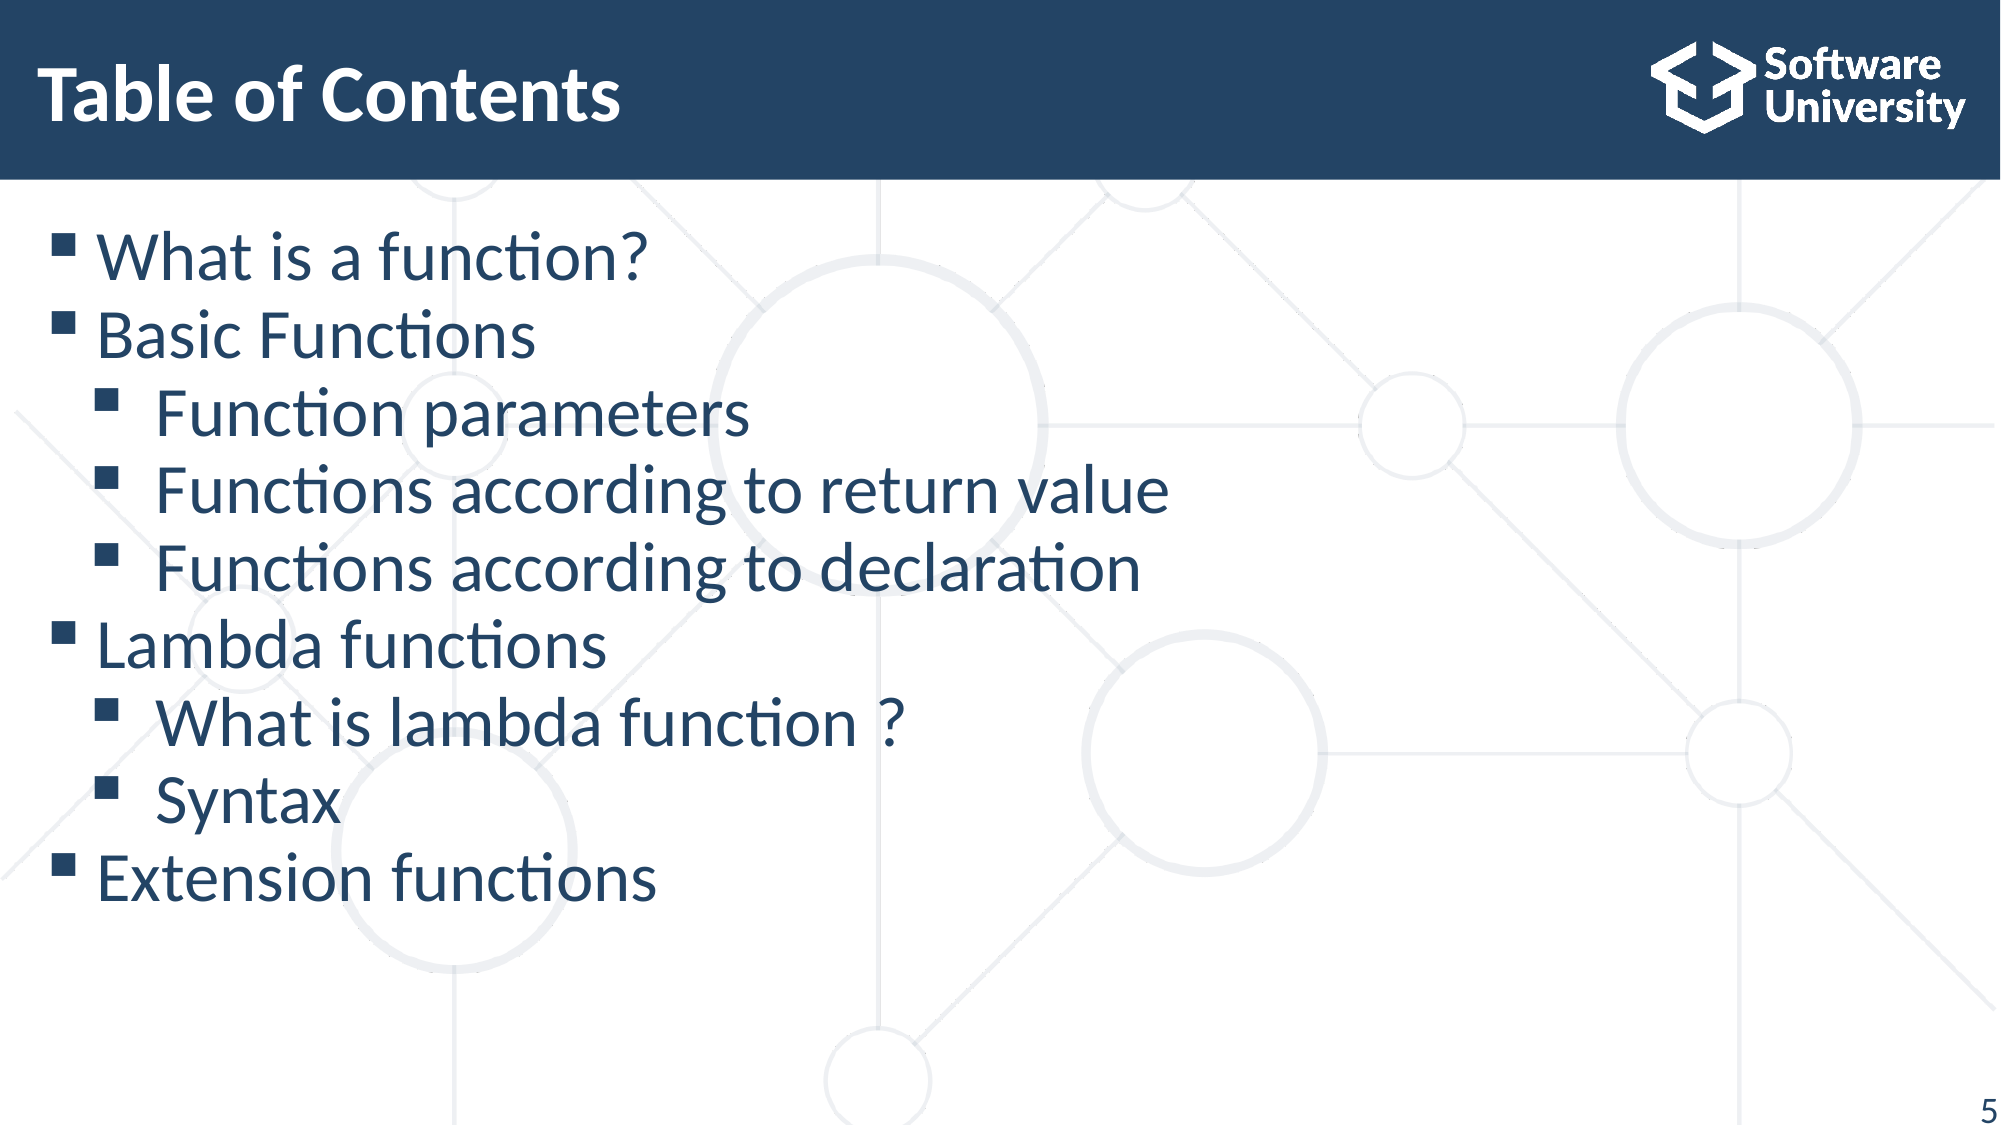

# Table of Contents
What is a function?
Basic Functions
Function parameters
Functions according to return value
Functions according to declaration
Lambda functions
What is lambda function ?
Syntax
Extension functions
50